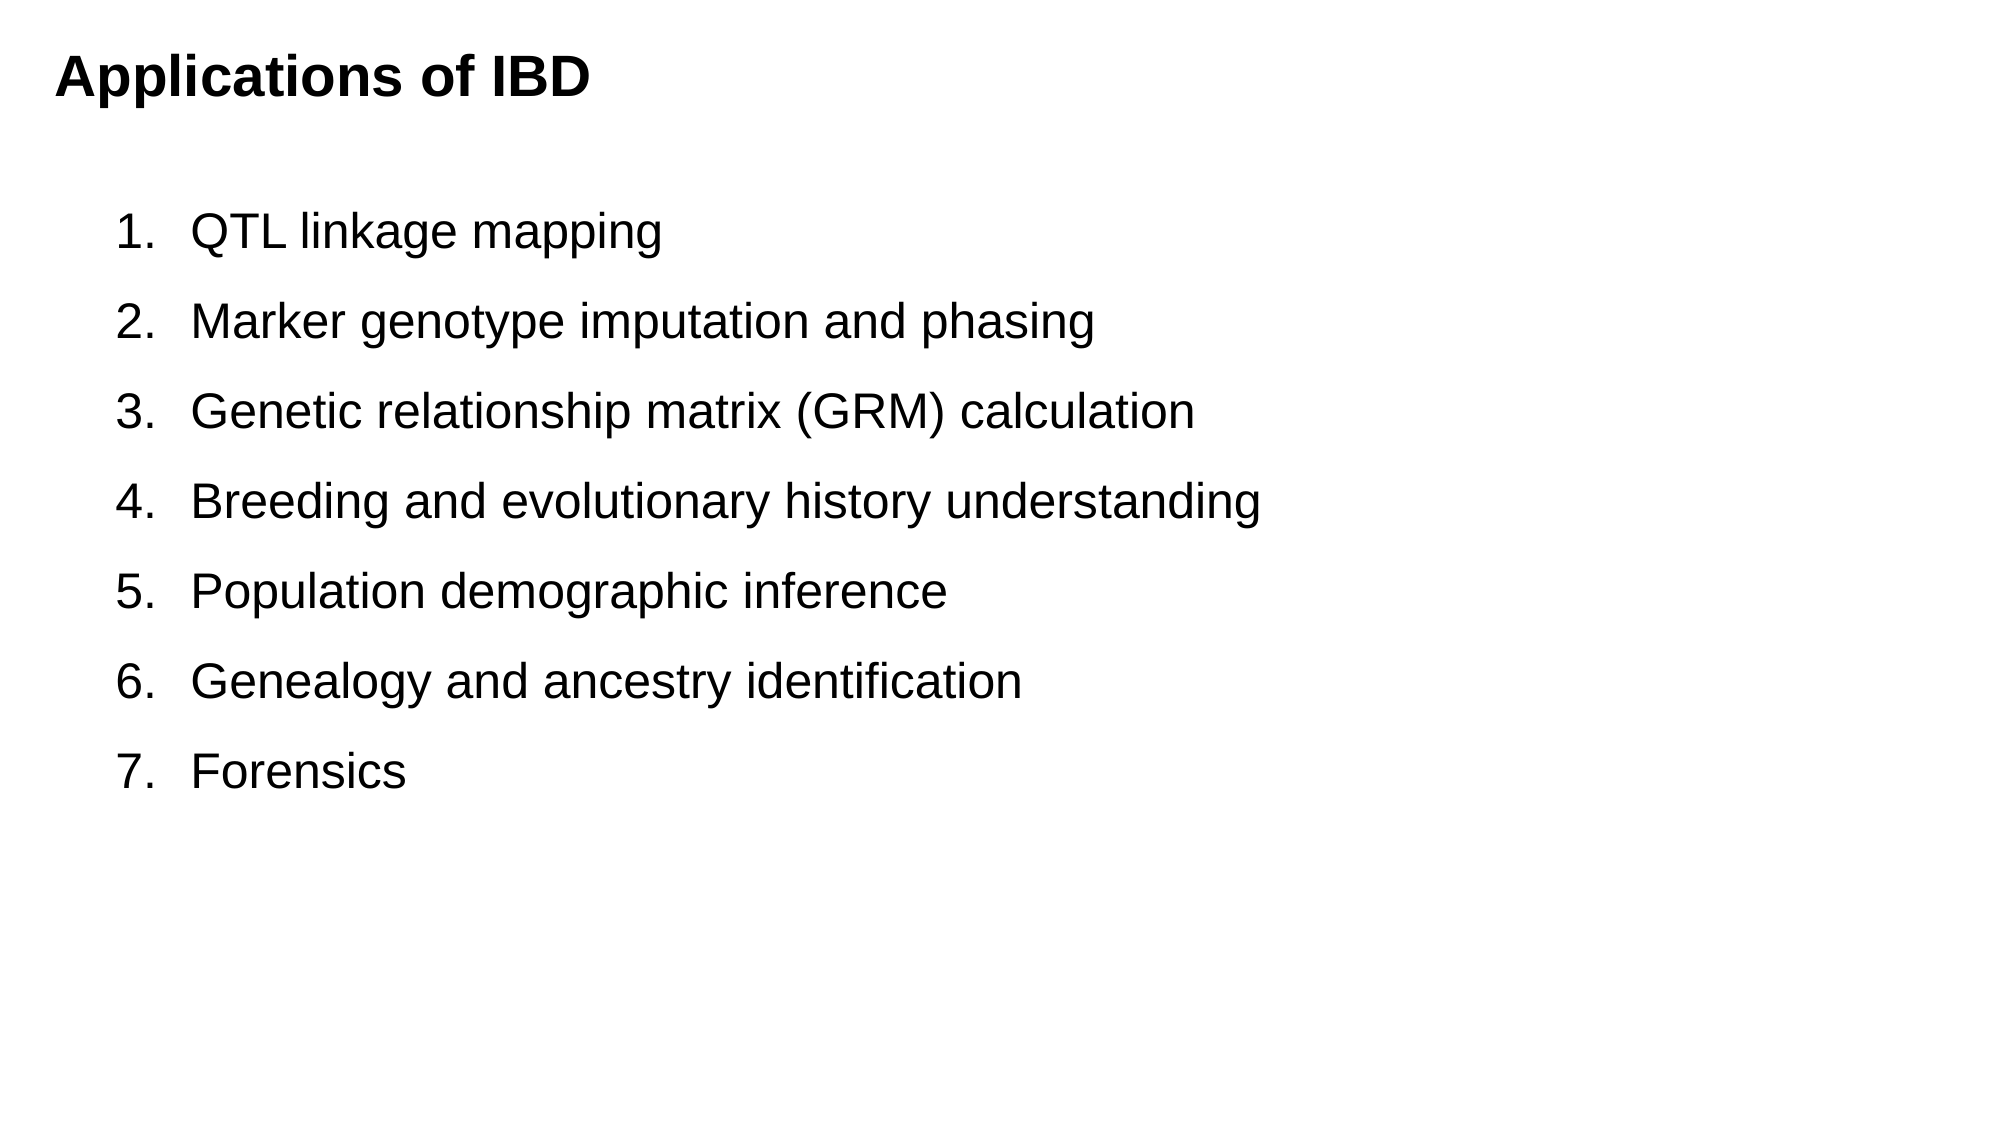

Applications of IBD
QTL linkage mapping
Marker genotype imputation and phasing
Genetic relationship matrix (GRM) calculation
Breeding and evolutionary history understanding
Population demographic inference
Genealogy and ancestry identification
Forensics